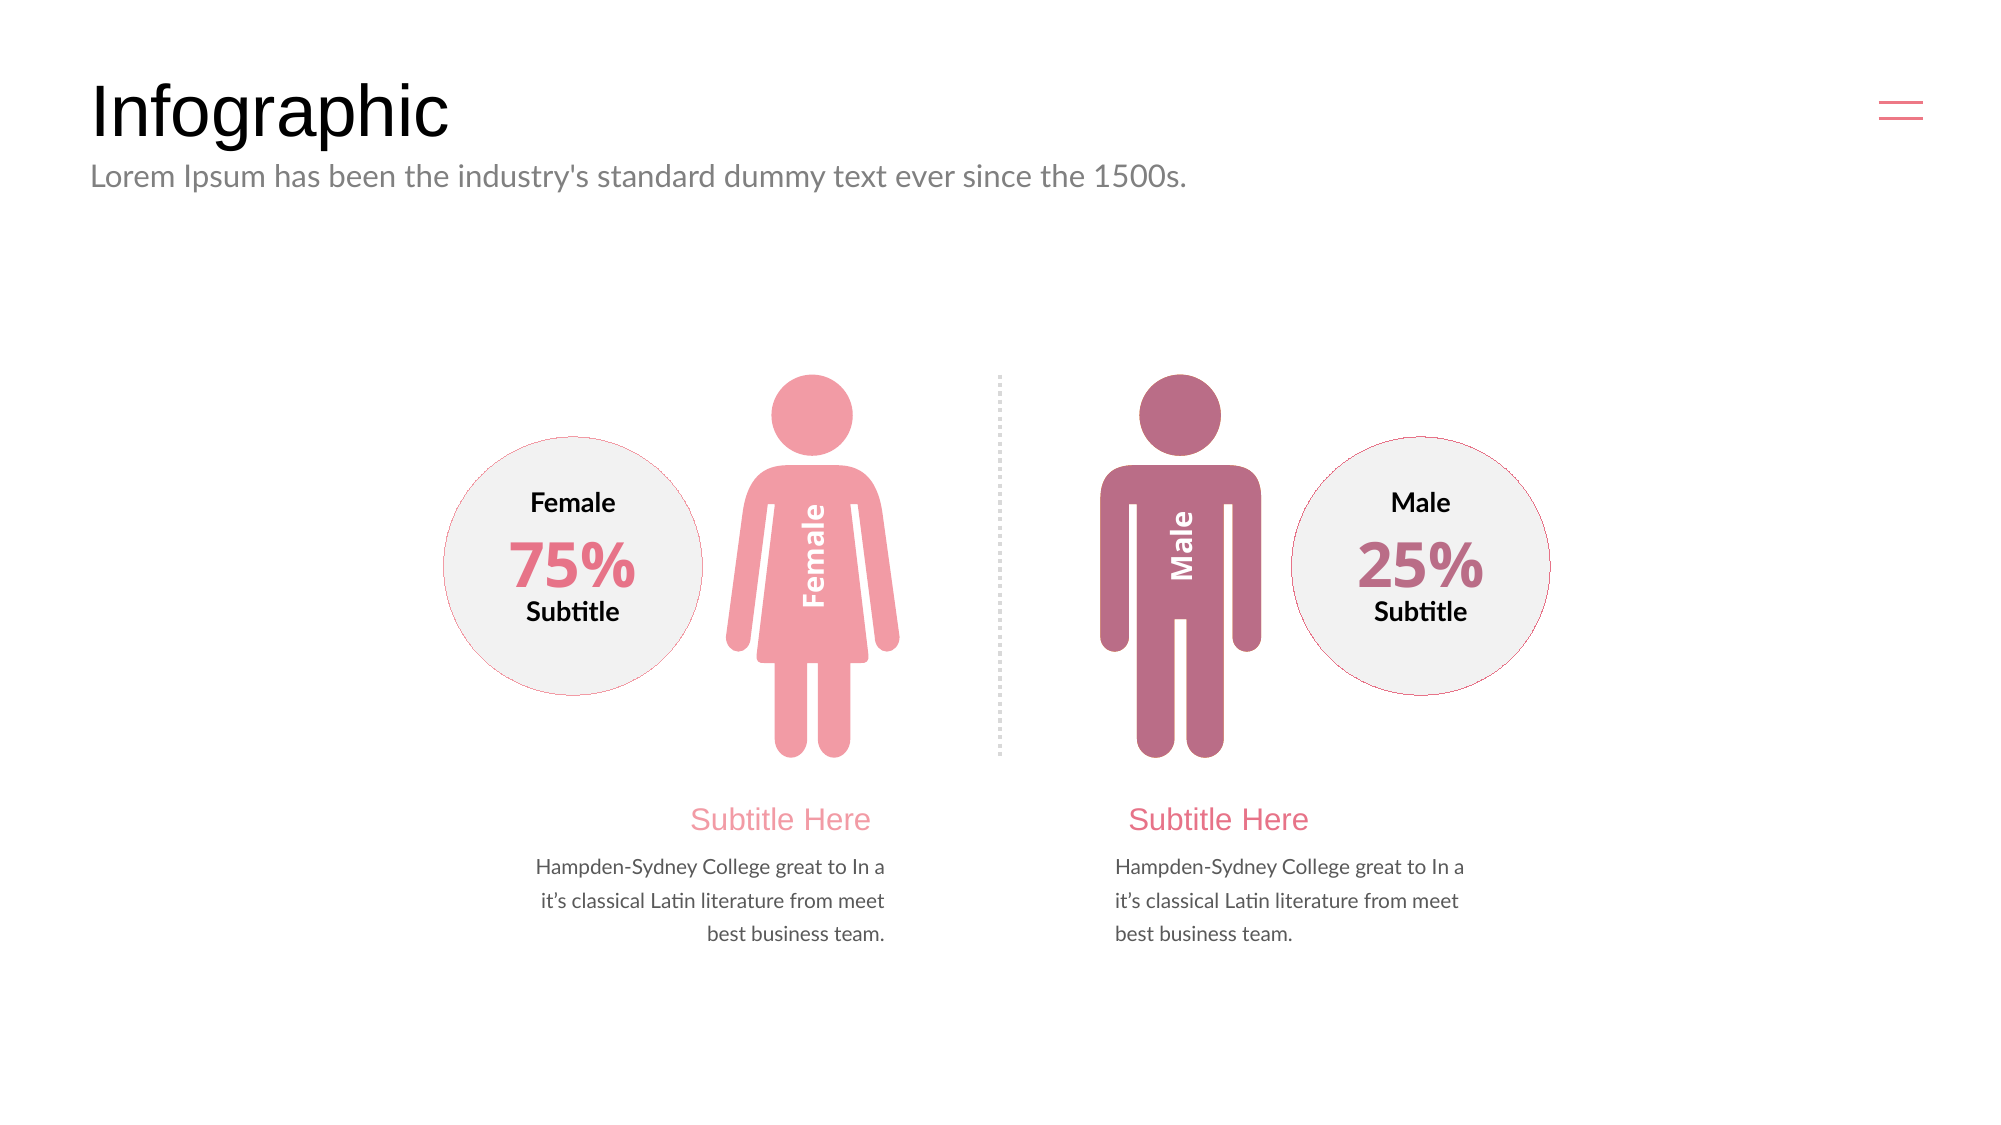

# Infographic
Lorem Ipsum has been the industry's standard dummy text ever since the 1500s.

Female
Male
75%
25%
Male
Female
Subtitle
Subtitle
Subtitle Here
Subtitle Here
Hampden-Sydney College great to In a it’s classical Latin literature from meet best business team.
Hampden-Sydney College great to In a it’s classical Latin literature from meet best business team.